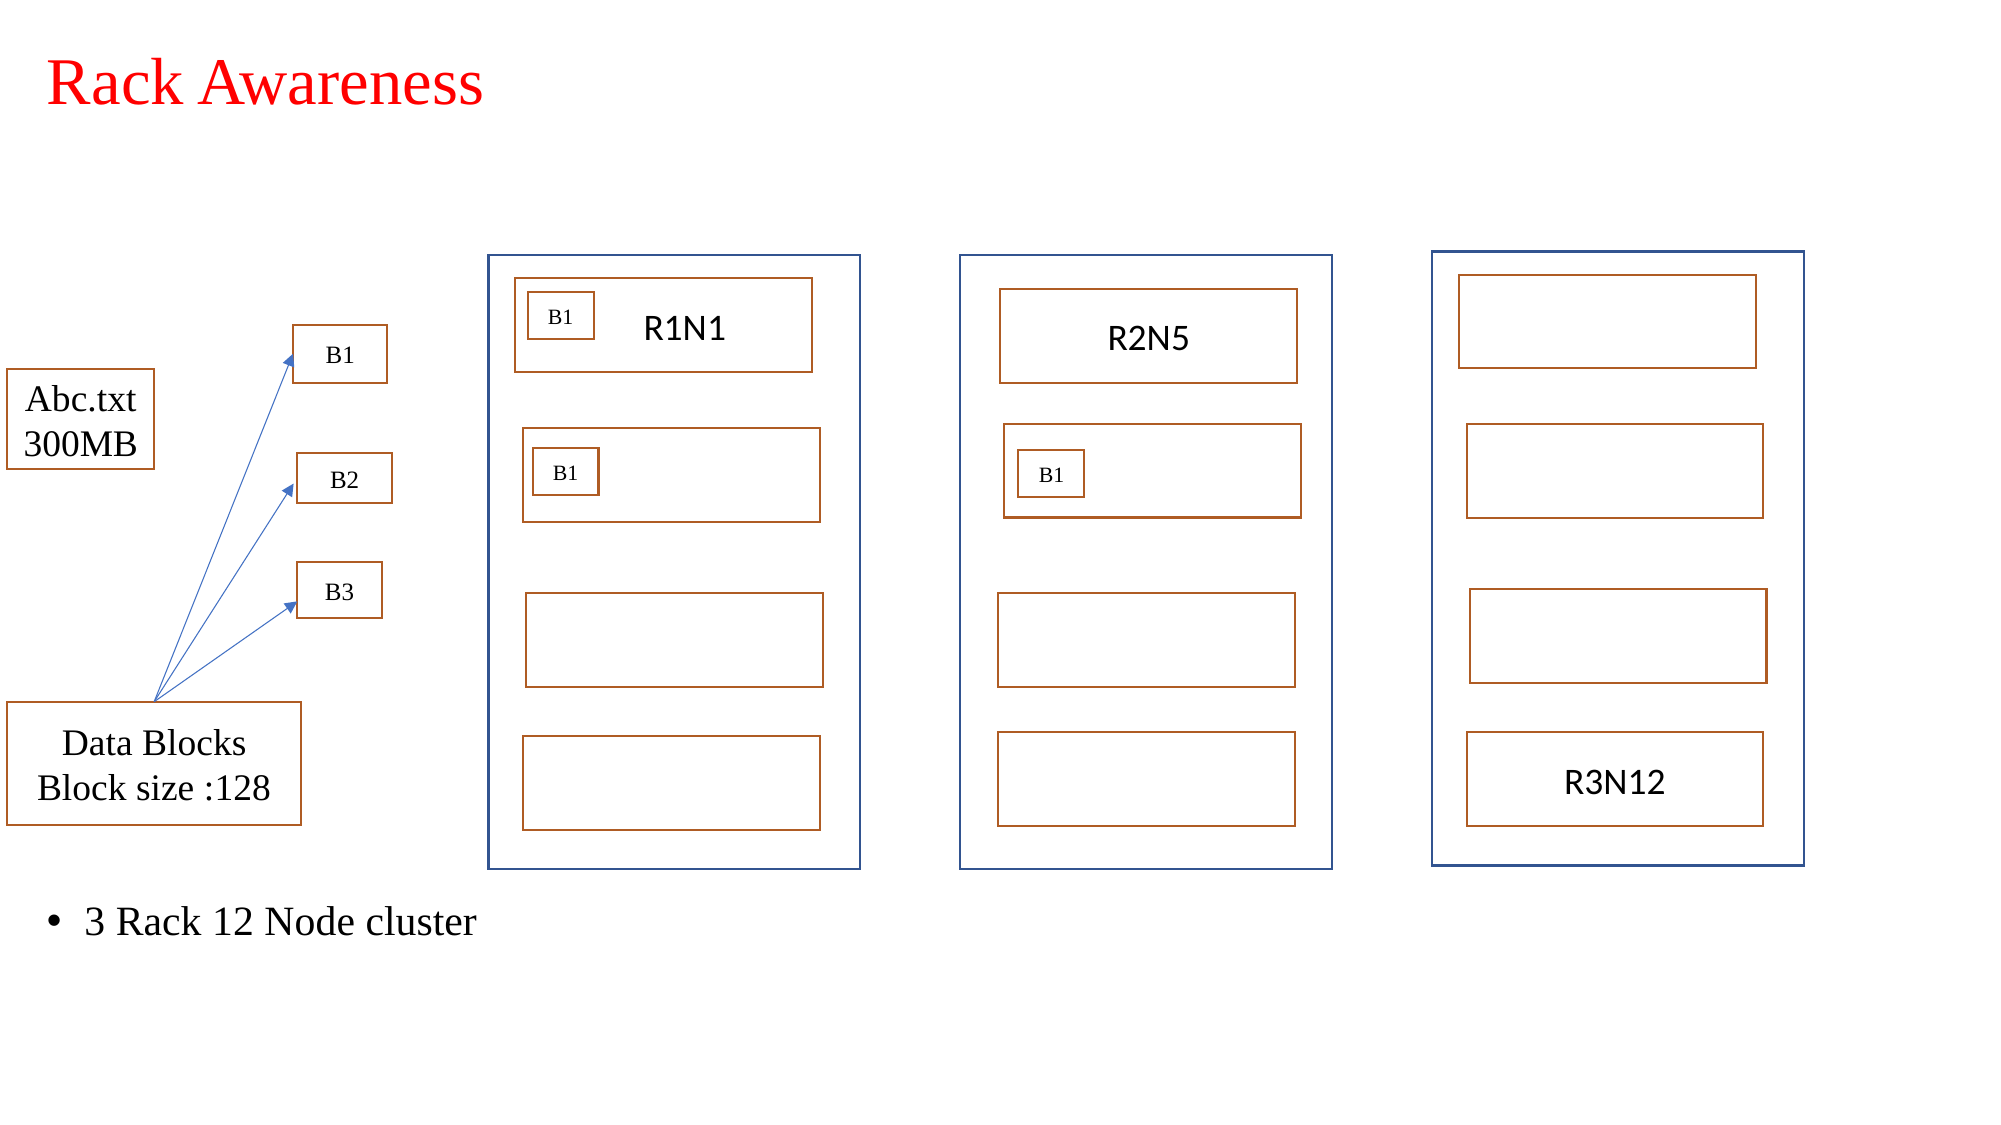

# Rack Awareness

     R1N1
R2N5
B1
B1
Abc.txt
300MB

B1
B1
B2
B3

Data Blocks
Block size :128

R3N12

3 Rack 12 Node cluster